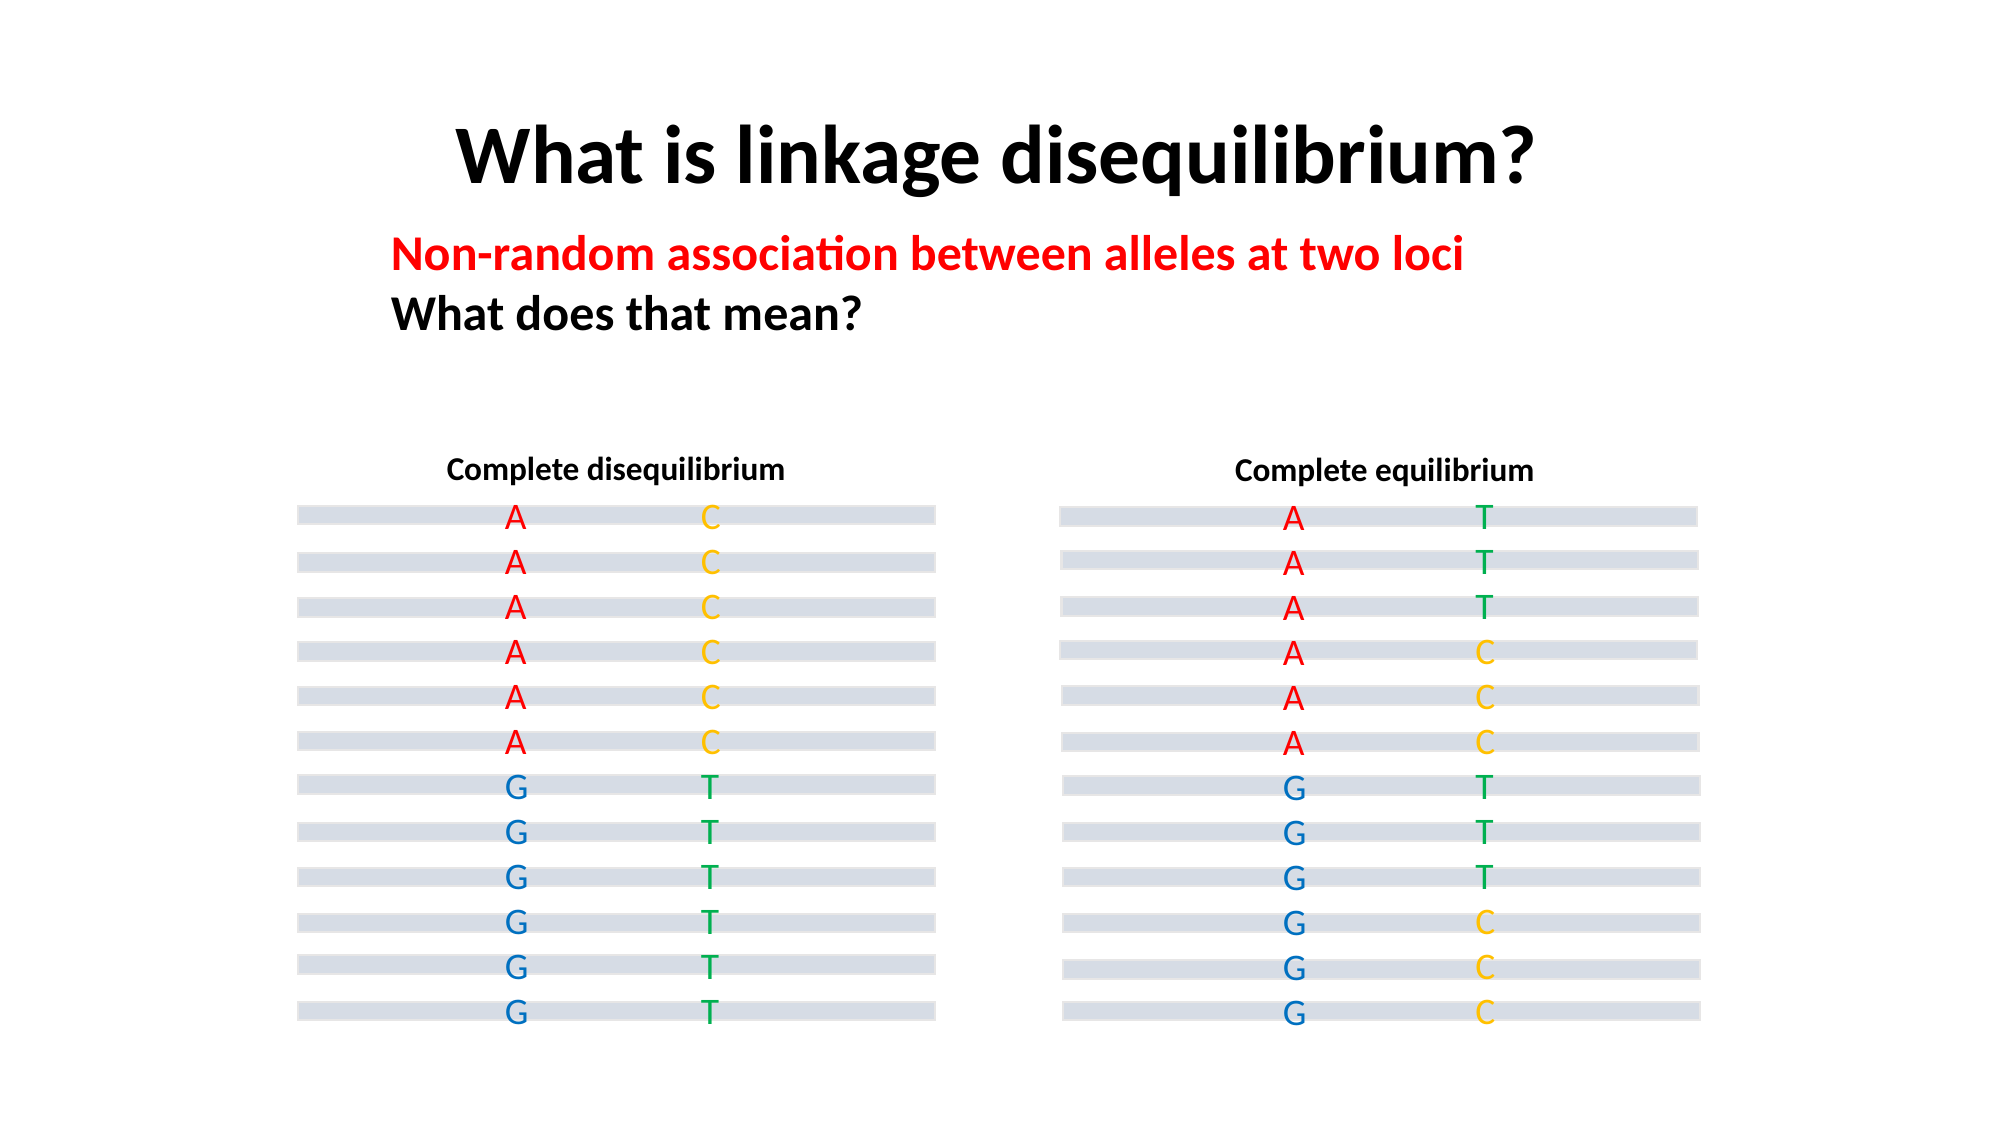

What is linkage disequilibrium?
Non-random association between alleles at two loci
What does that mean?
Complete disequilibrium
Complete equilibrium
A
A
A
A
A
A
G
G
G
G
G
G
C
C
C
C
C
C
T
T
T
T
T
T
T
T
T
C
C
C
T
T
T
C
C
C
A
A
A
A
A
A
G
G
G
G
G
G